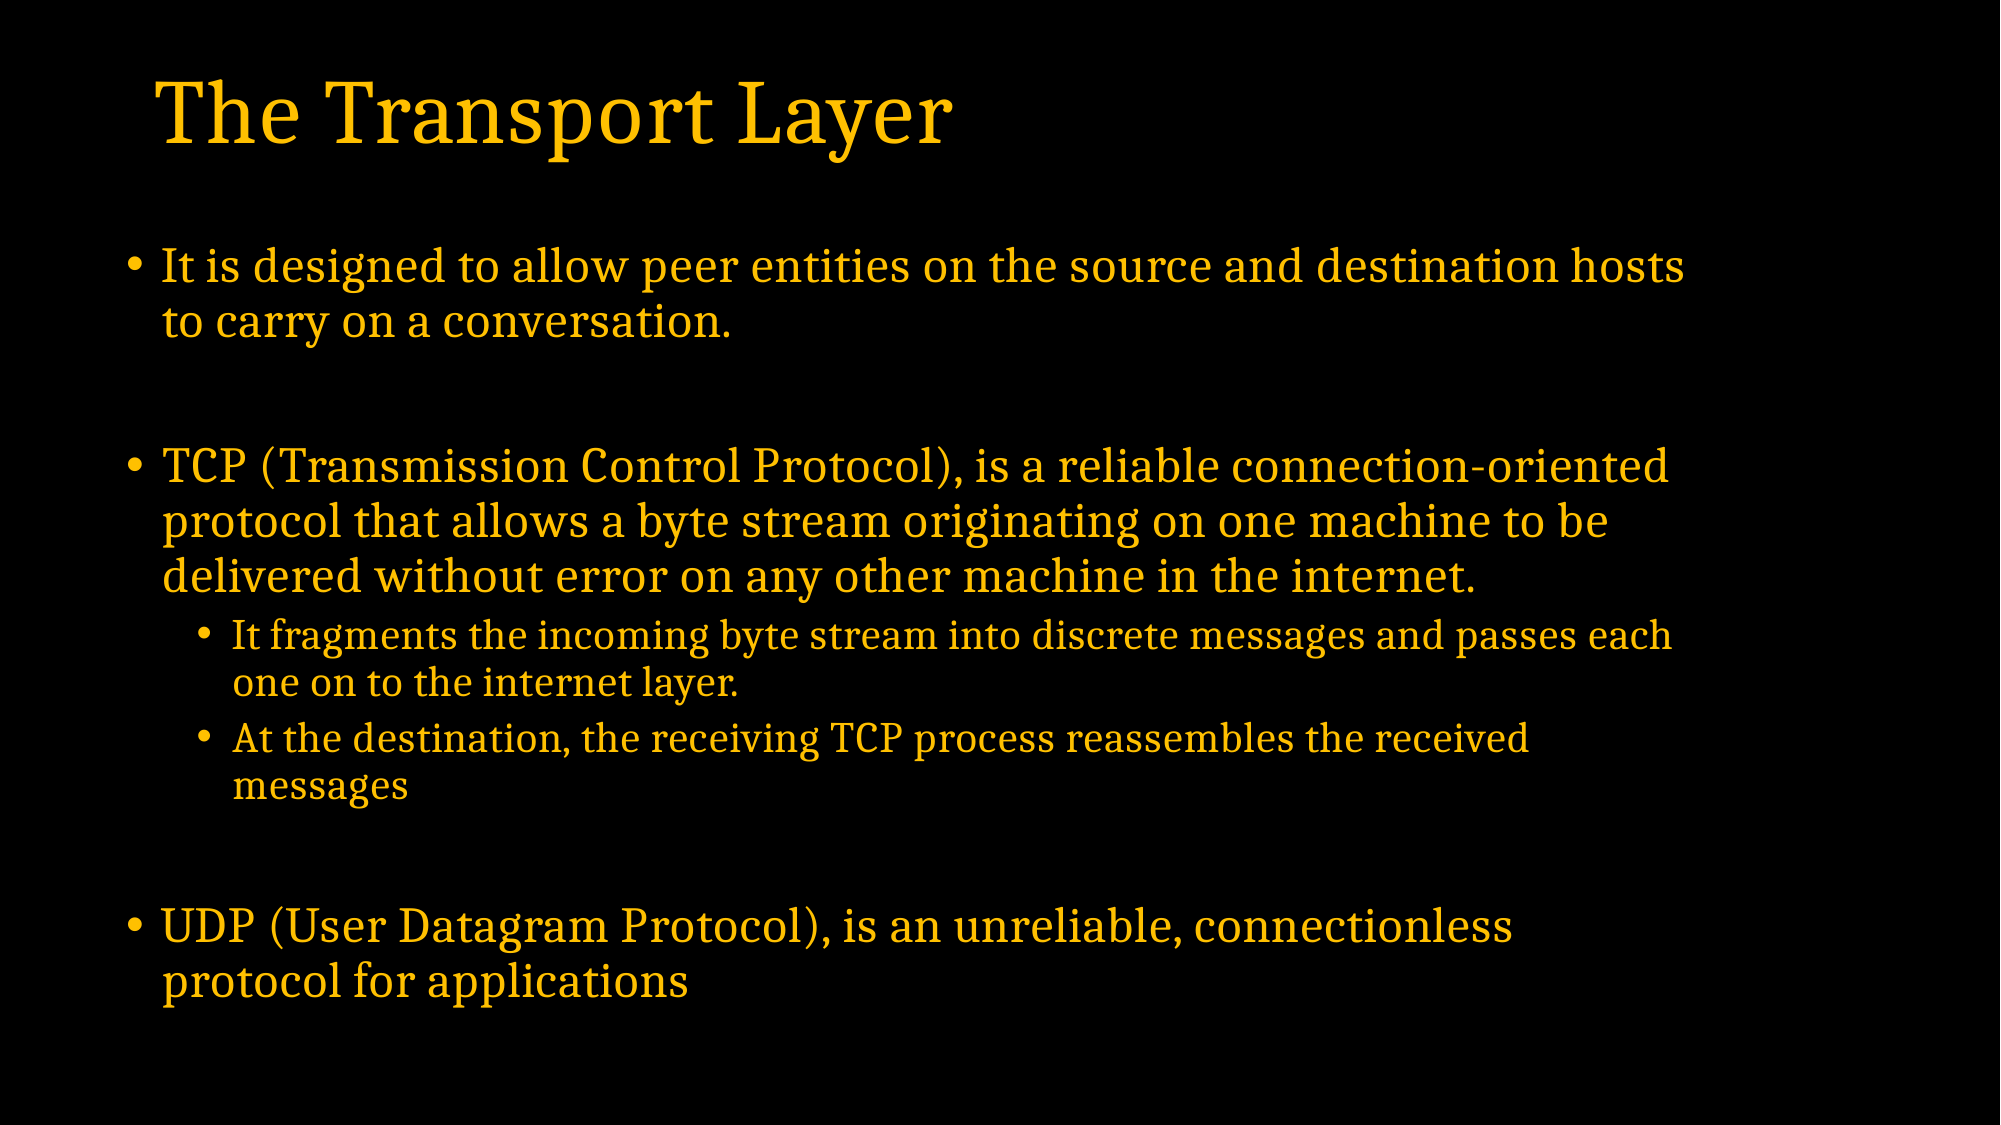

# The Transport Layer
It is designed to allow peer entities on the source and destination hosts to carry on a conversation.

TCP (Transmission Control Protocol), is a reliable connection-oriented protocol that allows a byte stream originating on one machine to be delivered without error on any other machine in the internet.
It fragments the incoming byte stream into discrete messages and passes each one on to the internet layer.
At the destination, the receiving TCP process reassembles the received messages

UDP (User Datagram Protocol), is an unreliable, connectionless protocol for applications